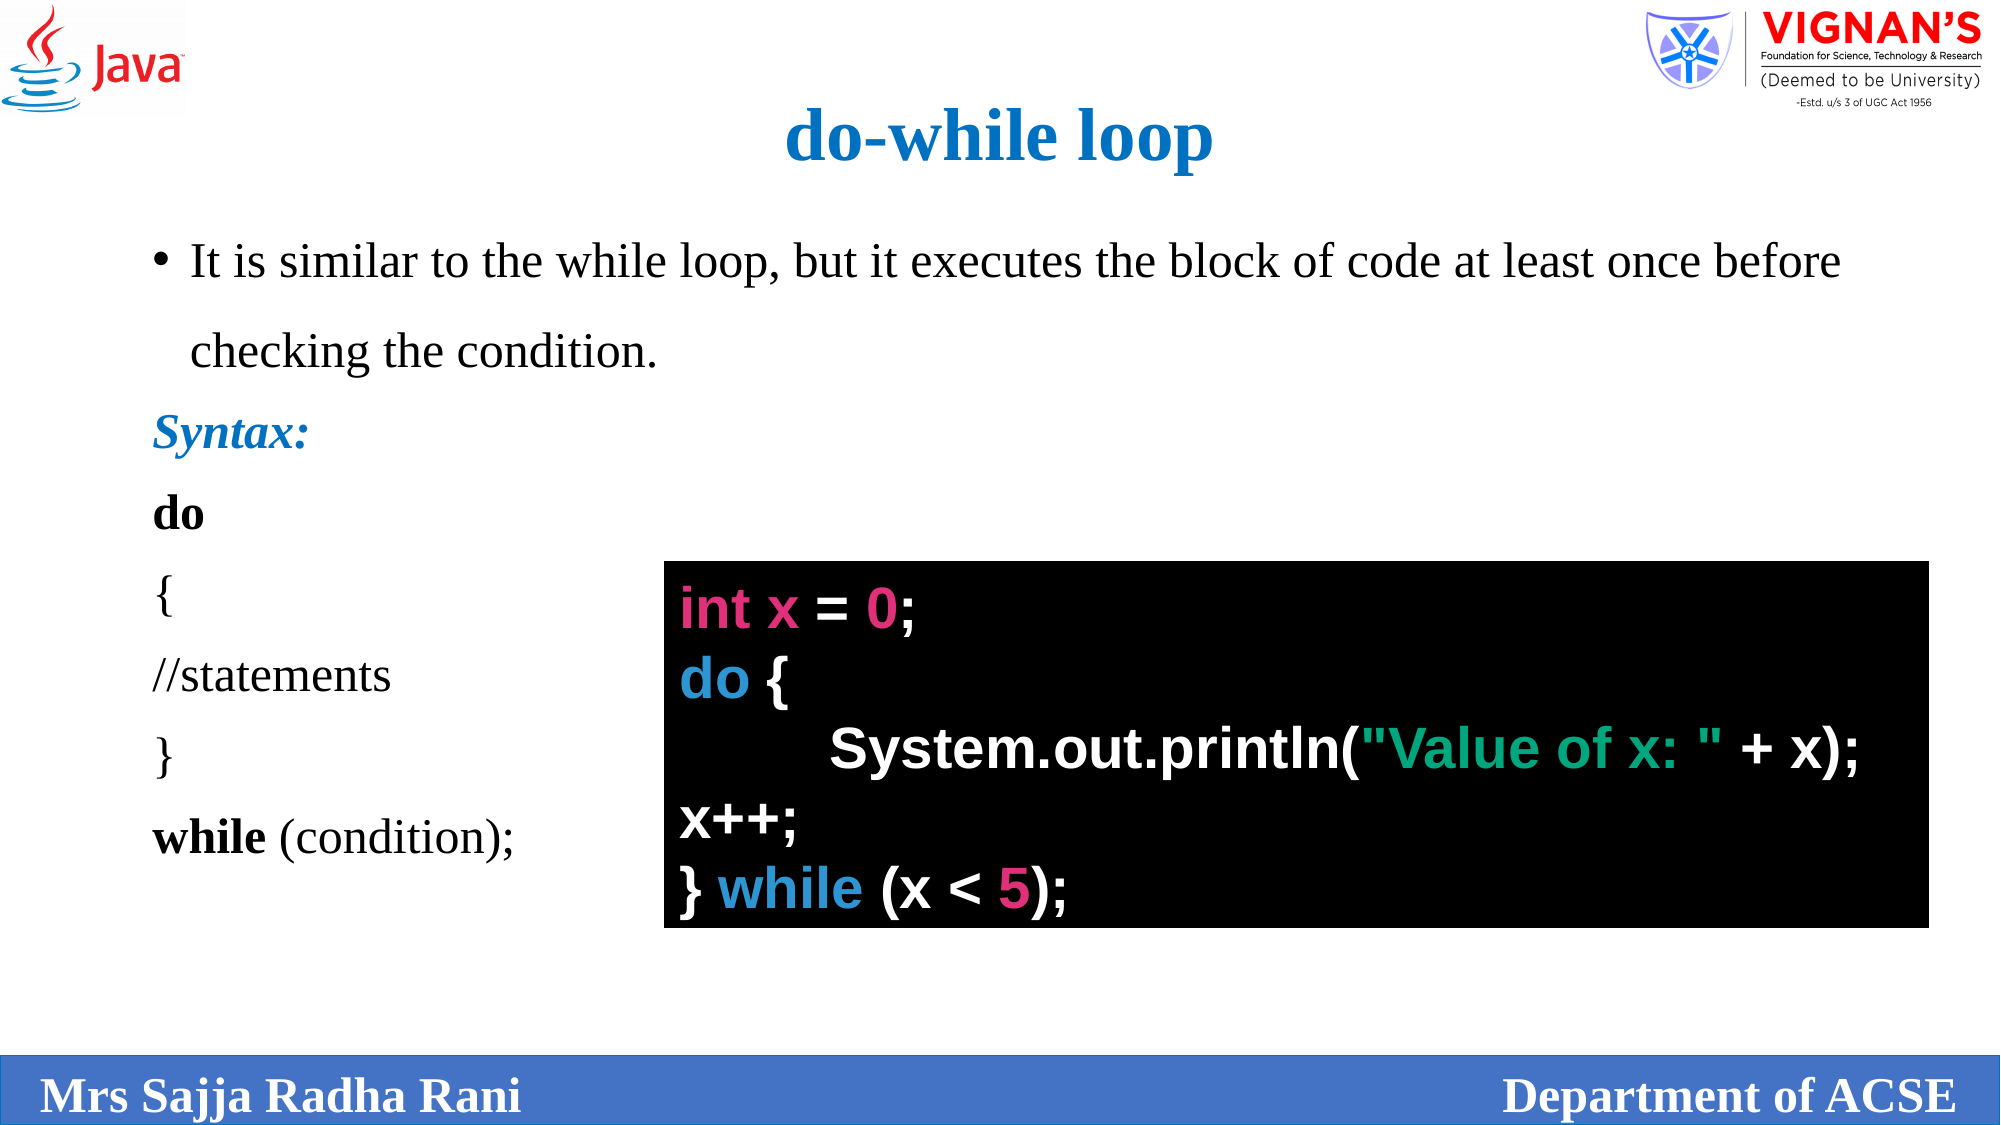

do-while loop
It is similar to the while loop, but it executes the block of code at least once before checking the condition.
Syntax:
do
{
//statements
}
while (condition);
int x = 0;
do {
	System.out.println("Value of x: " + x); 	x++;
} while (x < 5);